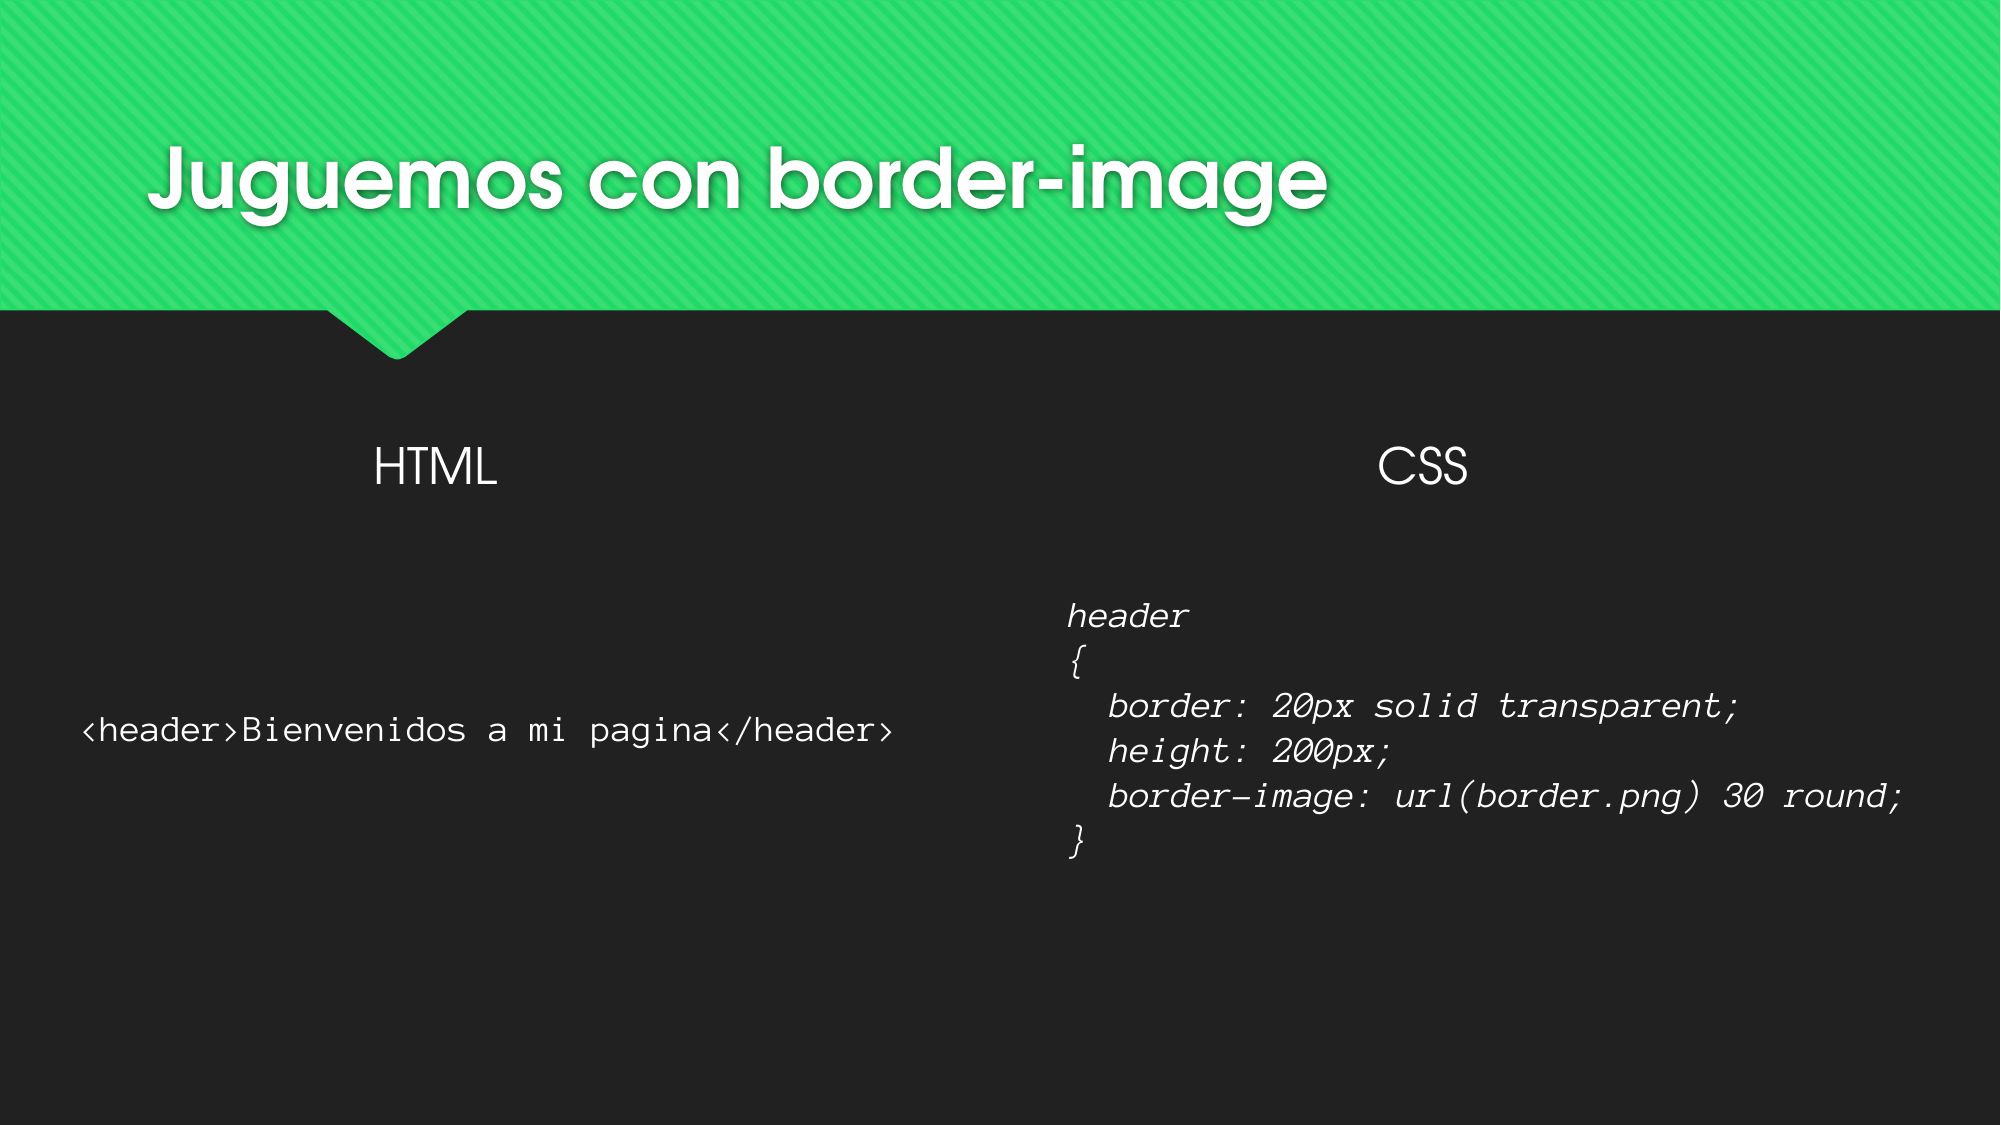

# Juguemos con border-image
CSS
HTML
header
{
  border: 20px solid transparent;
  height: 200px;
  border-image: url(border.png) 30 round;
}
<header>Bienvenidos a mi pagina</header>